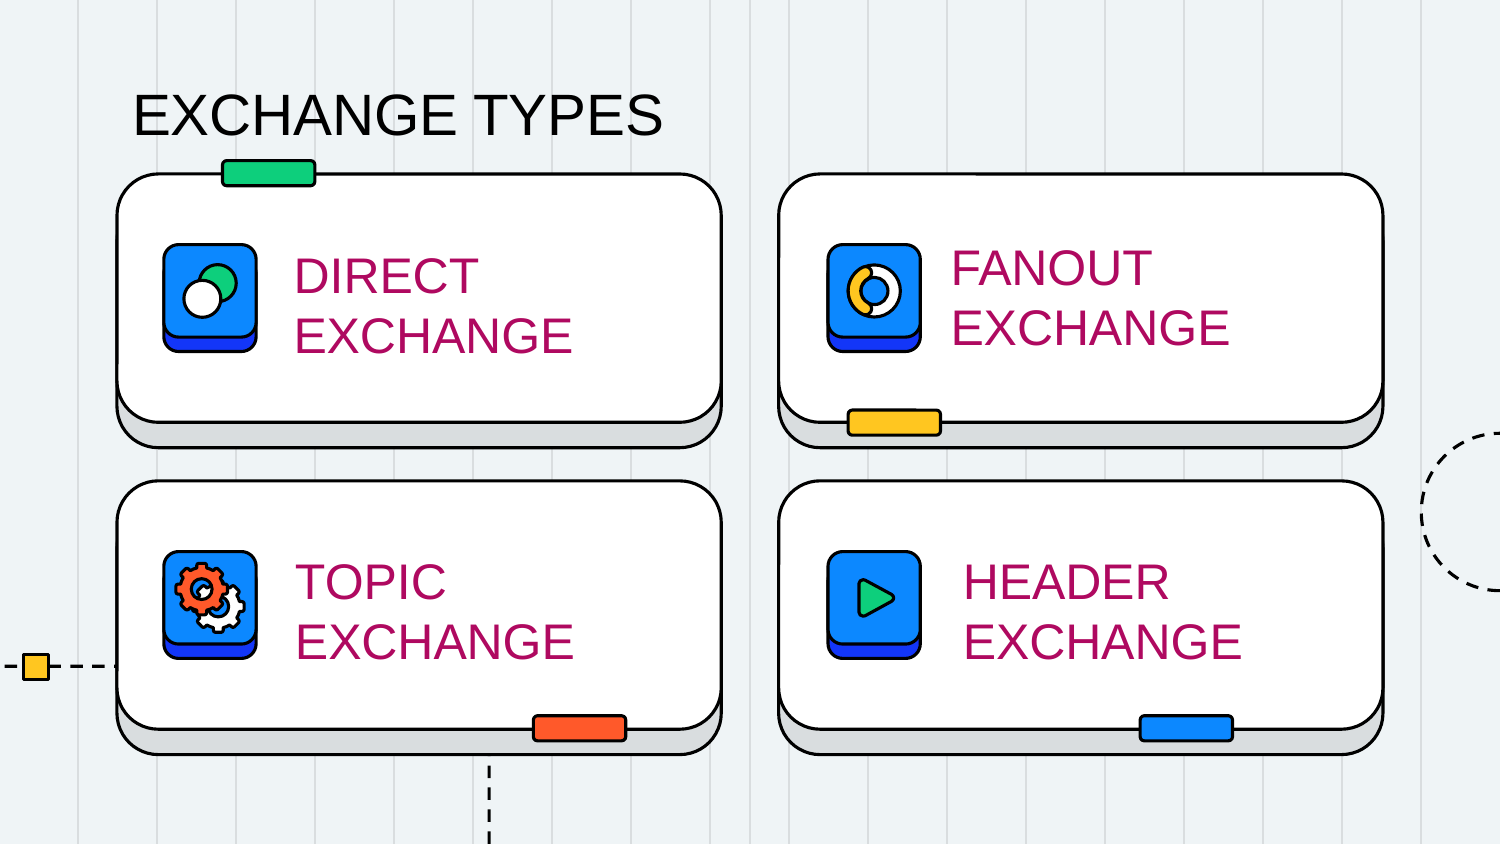

# EXCHANGE TYPES

FANOUT EXCHANGE
DIRECT EXCHANGE

TOPIC EXCHANGE
HEADER EXCHANGE